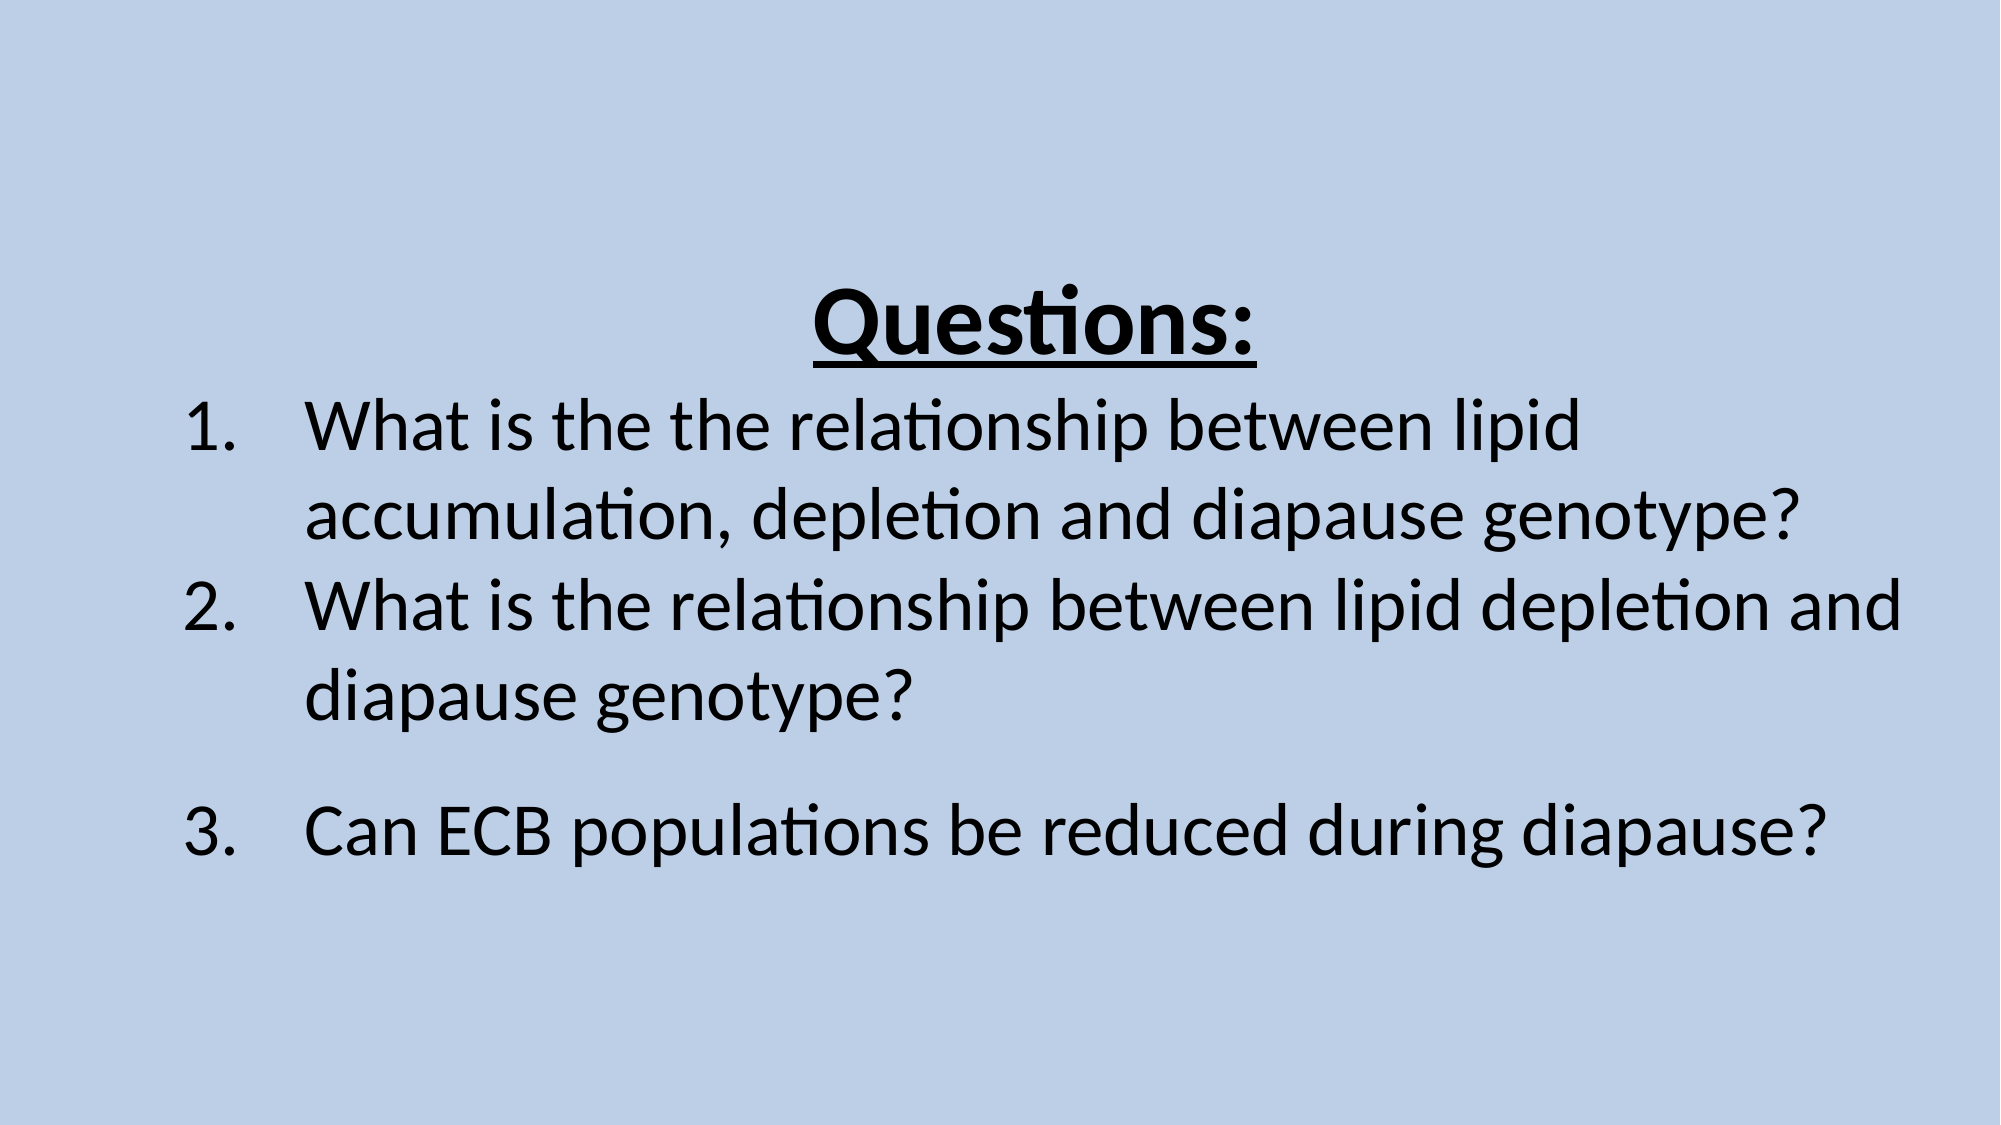

Questions:
What is the the relationship between lipid accumulation, depletion and diapause genotype?
What is the relationship between lipid depletion and diapause genotype?
Can ECB populations be reduced during diapause?
#